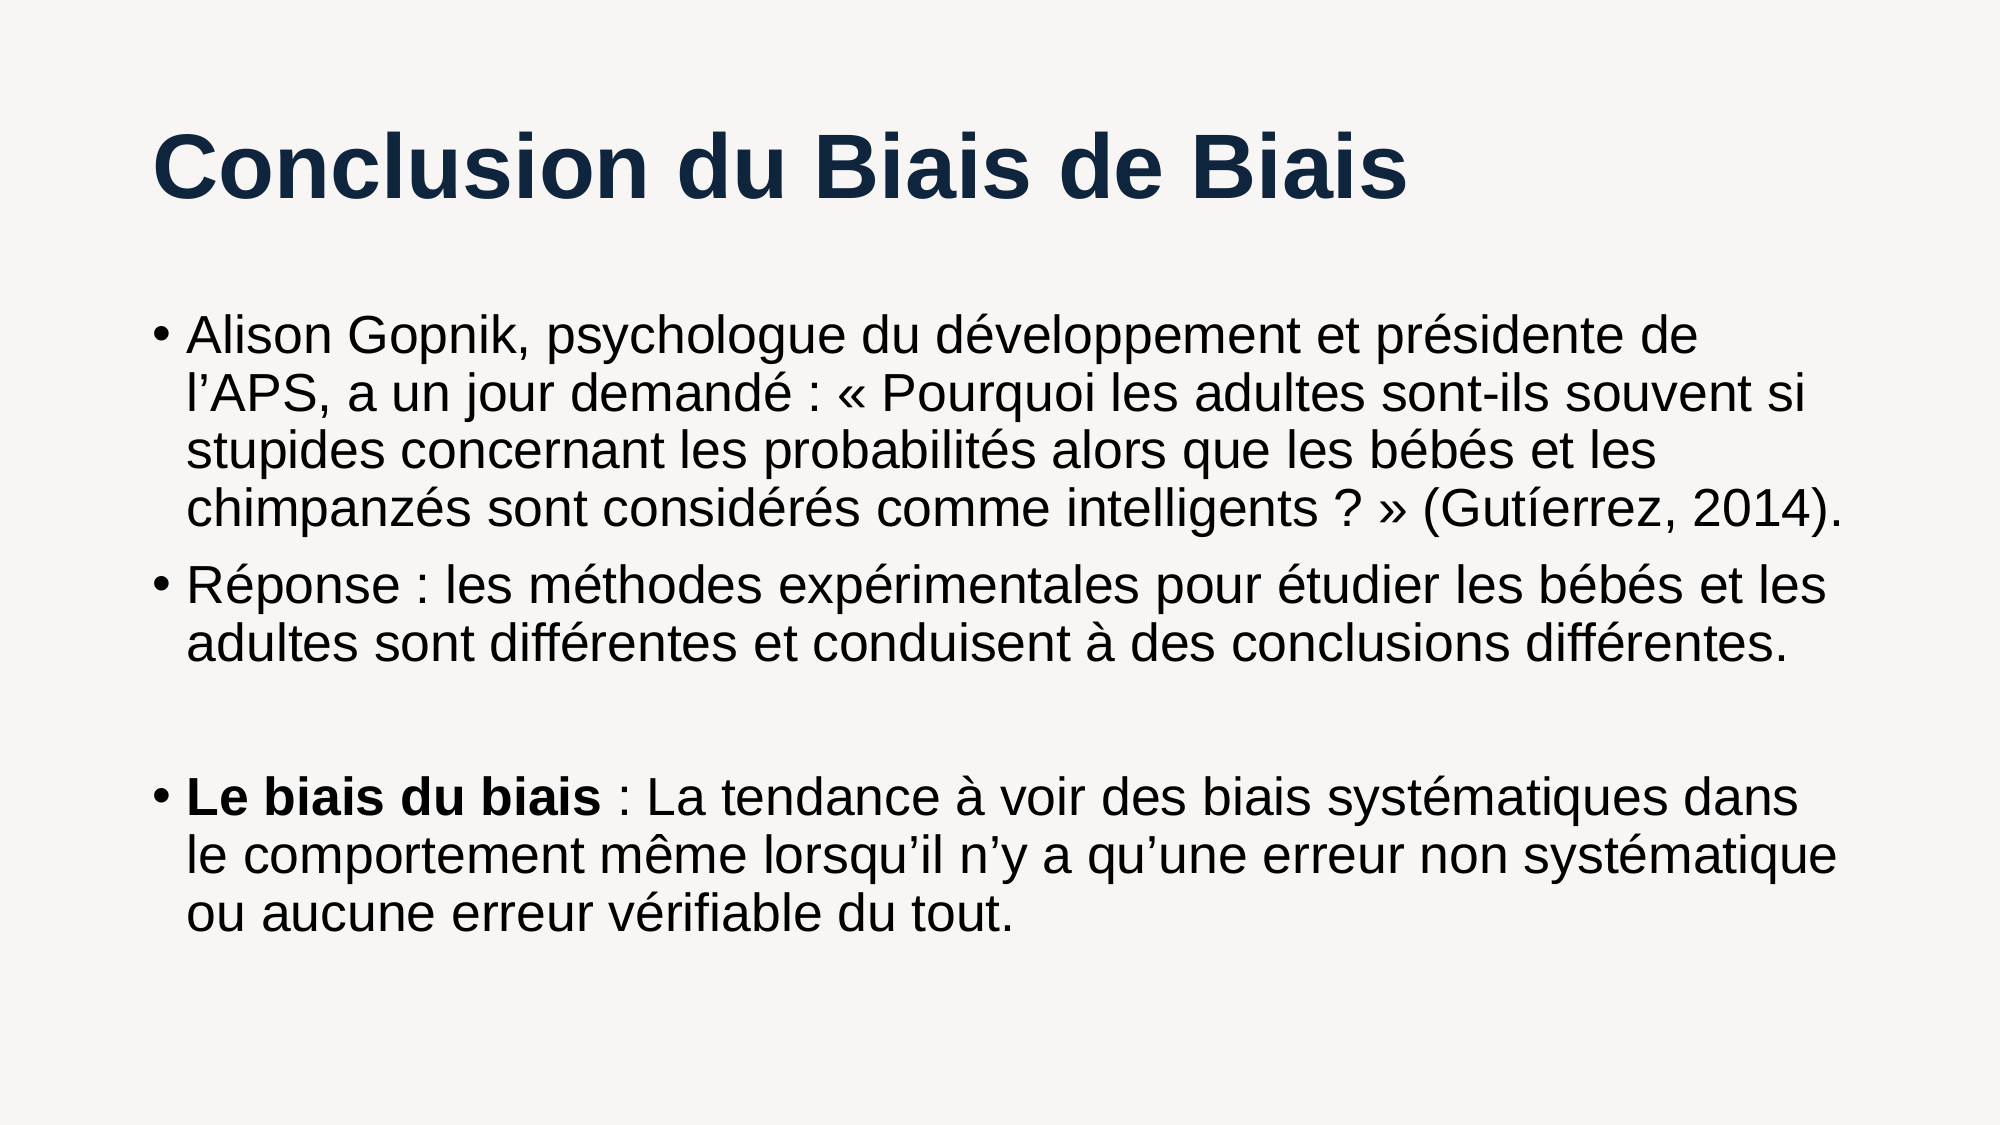

# Conclusion du Biais de Biais
Alison Gopnik, psychologue du développement et présidente de l’APS, a un jour demandé : « Pourquoi les adultes sont-ils souvent si stupides concernant les probabilités alors que les bébés et les chimpanzés sont considérés comme intelligents ? » (Gutíerrez, 2014).
Réponse : les méthodes expérimentales pour étudier les bébés et les adultes sont différentes et conduisent à des conclusions différentes.

Le biais du biais : La tendance à voir des biais systématiques dans le comportement même lorsqu’il n’y a qu’une erreur non systématique ou aucune erreur vérifiable du tout.